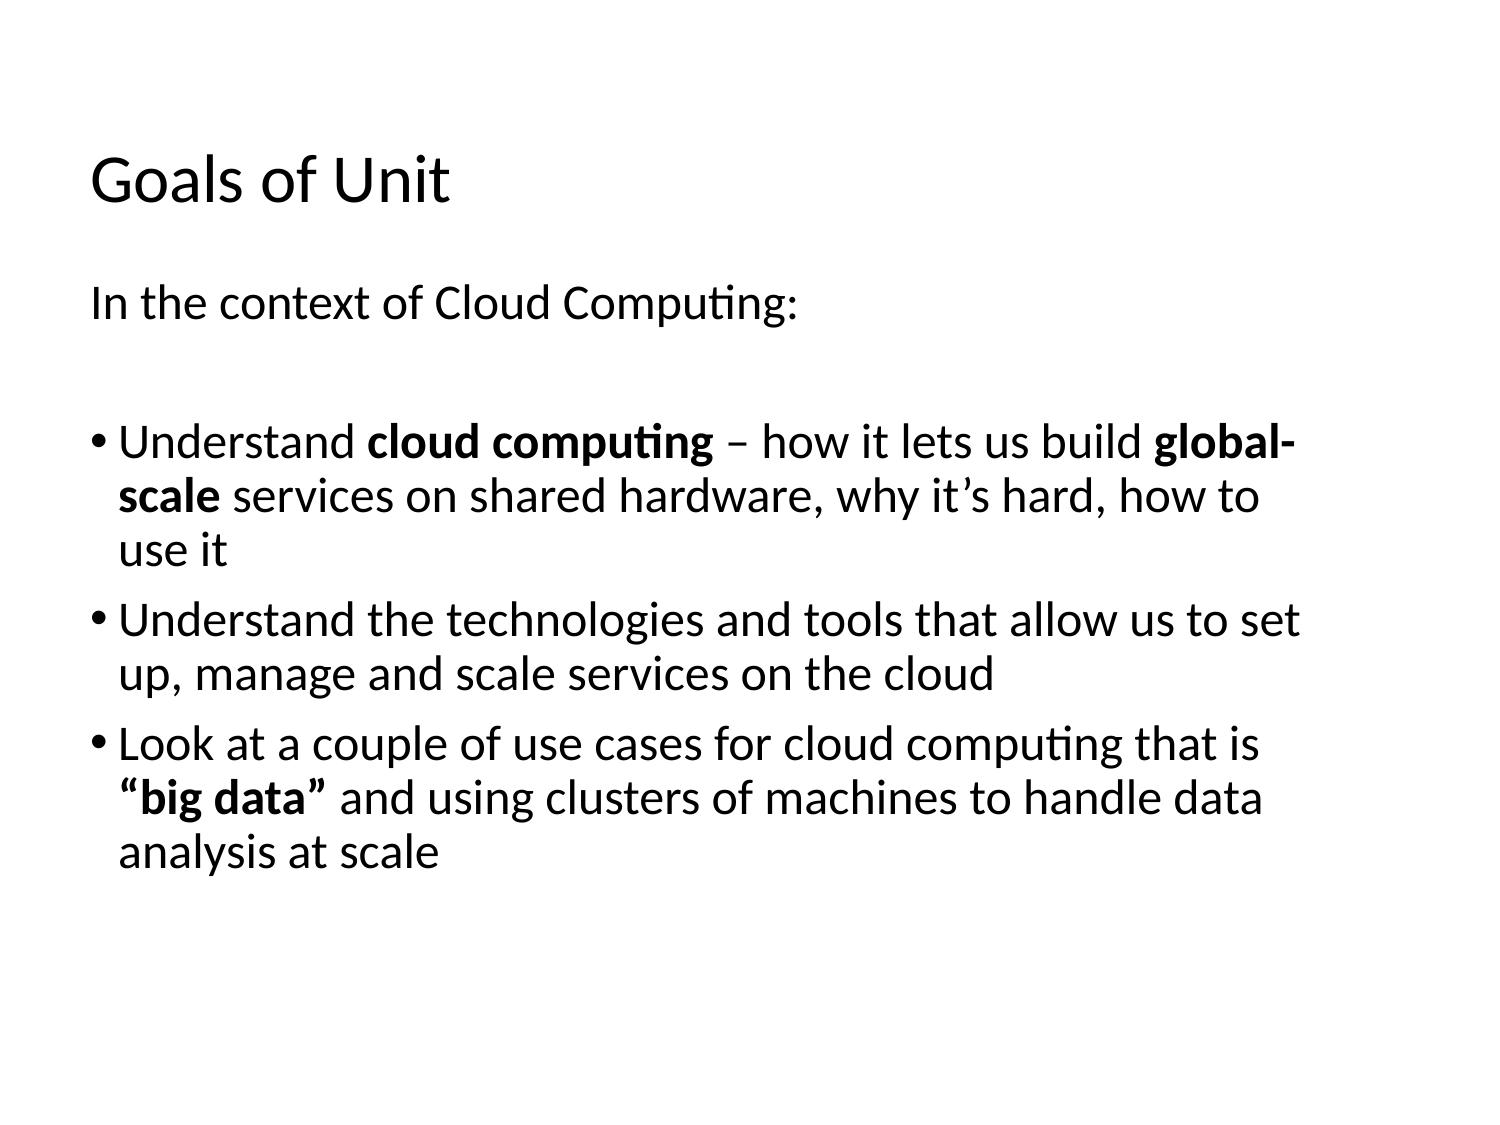

# Goals of Unit
In the context of Cloud Computing:

Understand cloud computing – how it lets us build global-scale services on shared hardware, why it’s hard, how to use it
Understand the technologies and tools that allow us to set up, manage and scale services on the cloud
Look at a couple of use cases for cloud computing that is “big data” and using clusters of machines to handle data analysis at scale